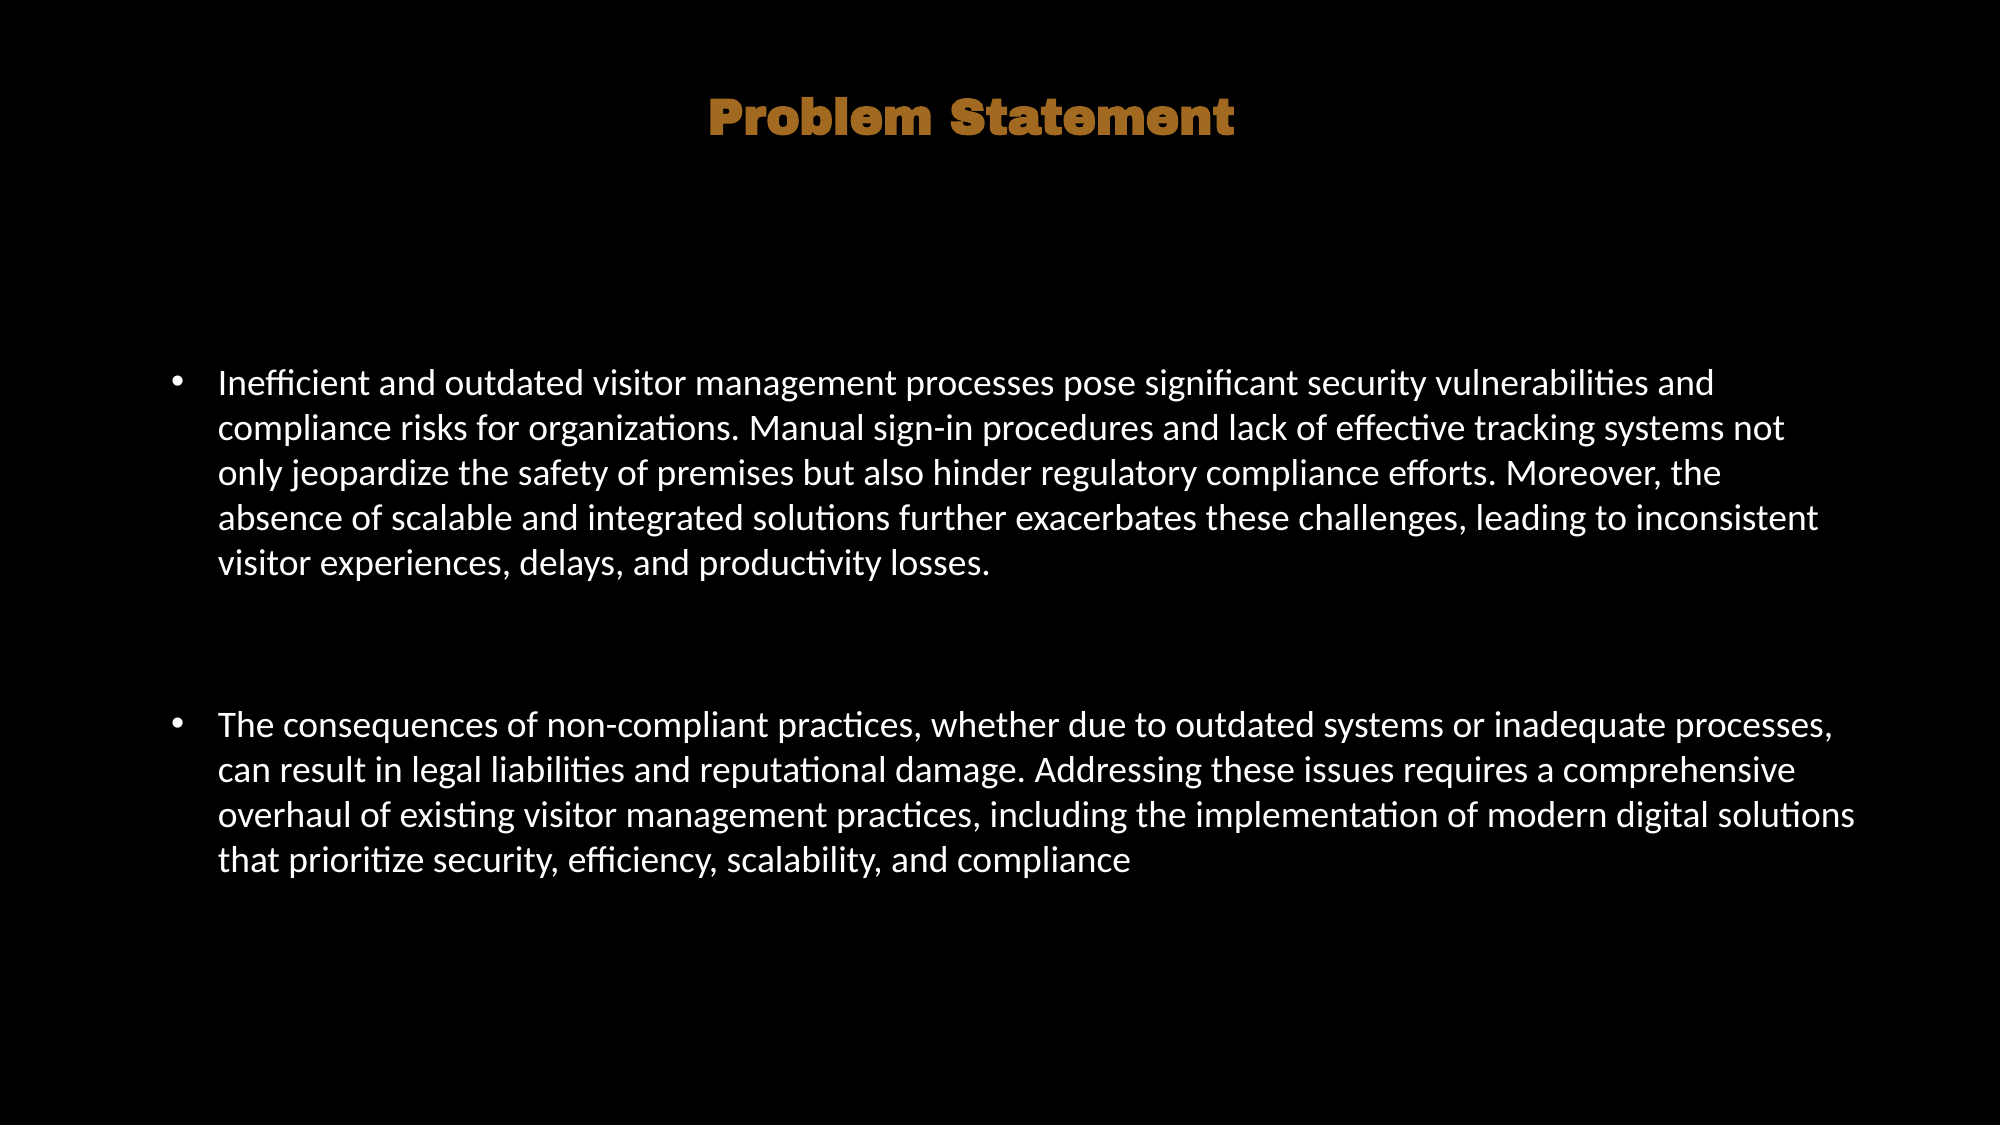

Problem Statement
Inefficient and outdated visitor management processes pose significant security vulnerabilities and compliance risks for organizations. Manual sign-in procedures and lack of effective tracking systems not only jeopardize the safety of premises but also hinder regulatory compliance efforts. Moreover, the absence of scalable and integrated solutions further exacerbates these challenges, leading to inconsistent visitor experiences, delays, and productivity losses.
The consequences of non-compliant practices, whether due to outdated systems or inadequate processes, can result in legal liabilities and reputational damage. Addressing these issues requires a comprehensive overhaul of existing visitor management practices, including the implementation of modern digital solutions that prioritize security, efficiency, scalability, and compliance